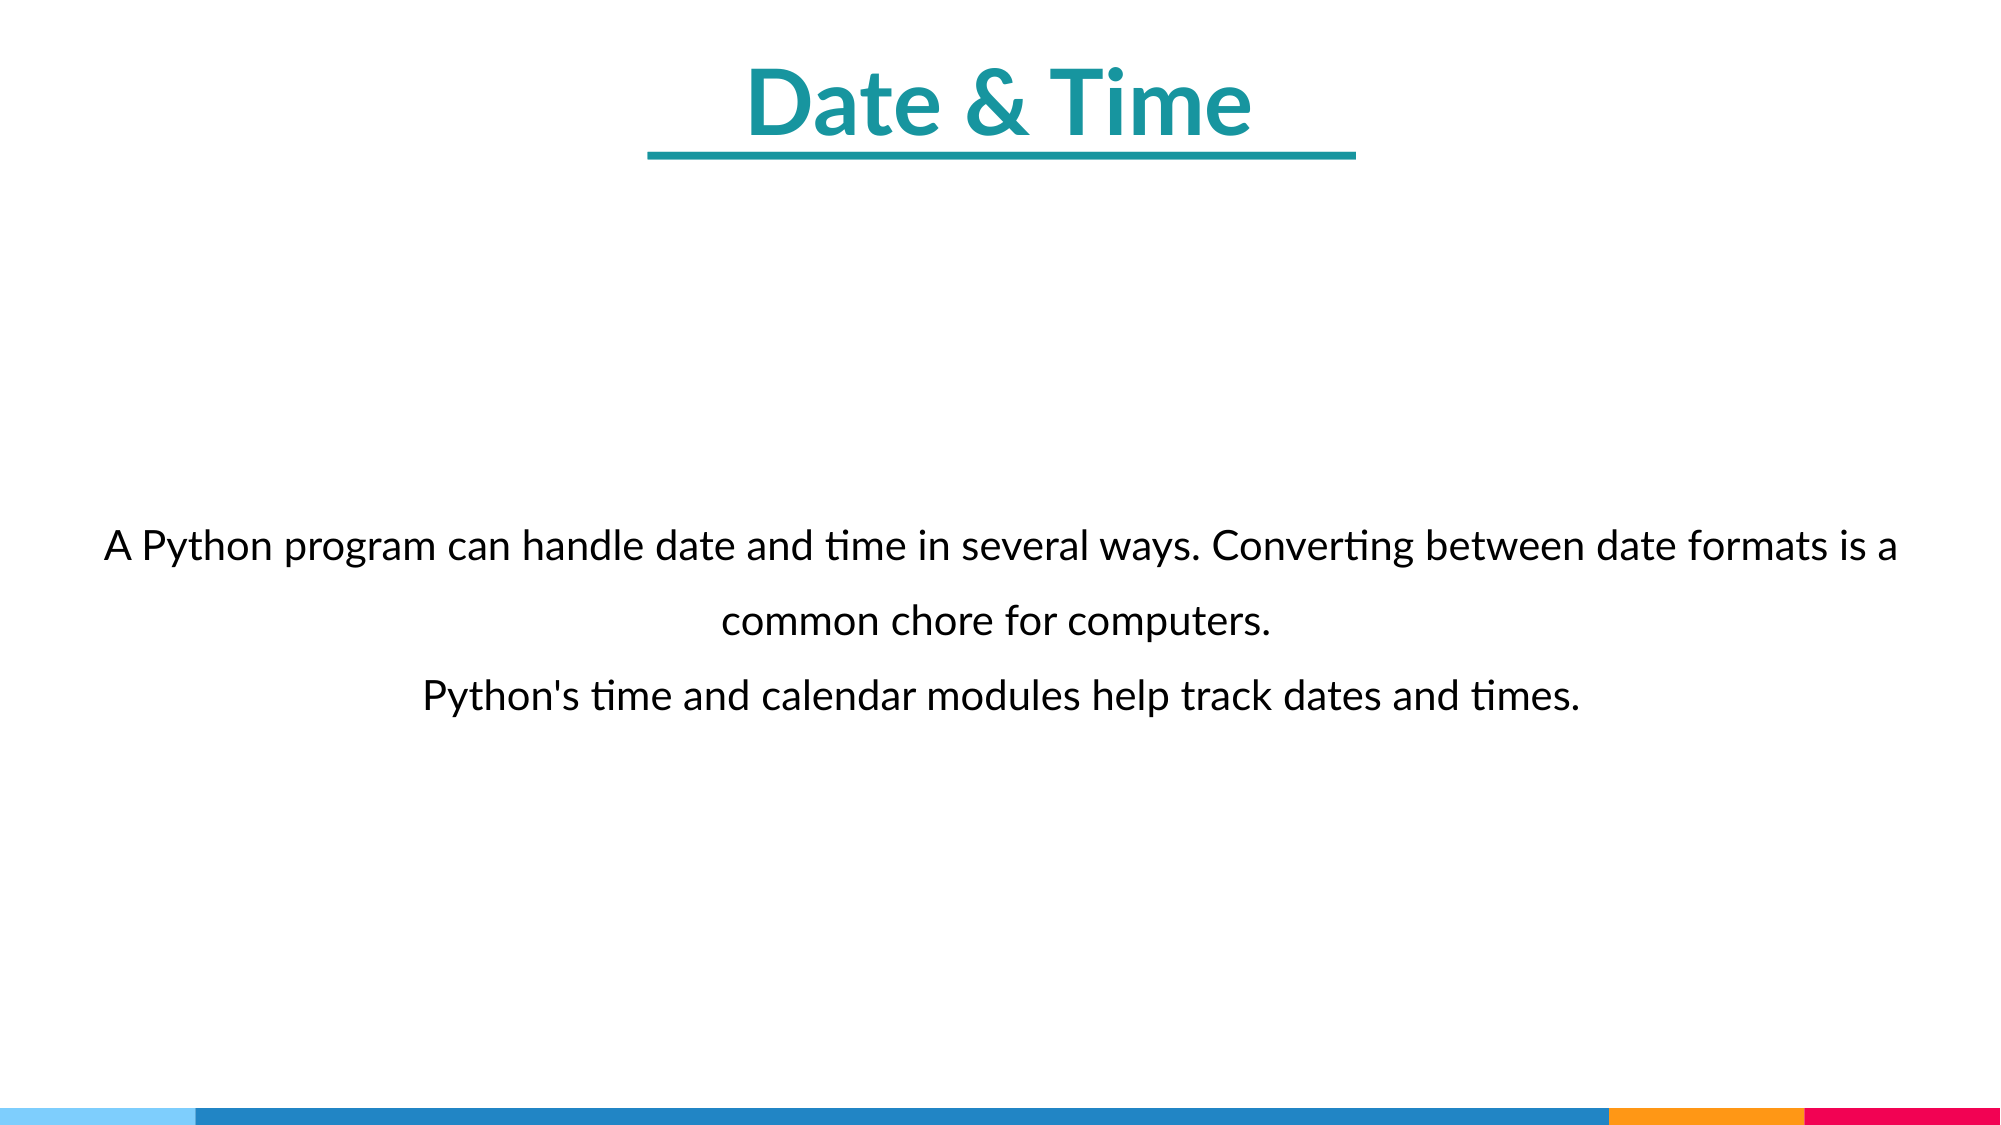

Date & Time

A Python program can handle date and time in several ways. Converting between date formats is a common chore for computers.
Python's time and calendar modules help track dates and times.